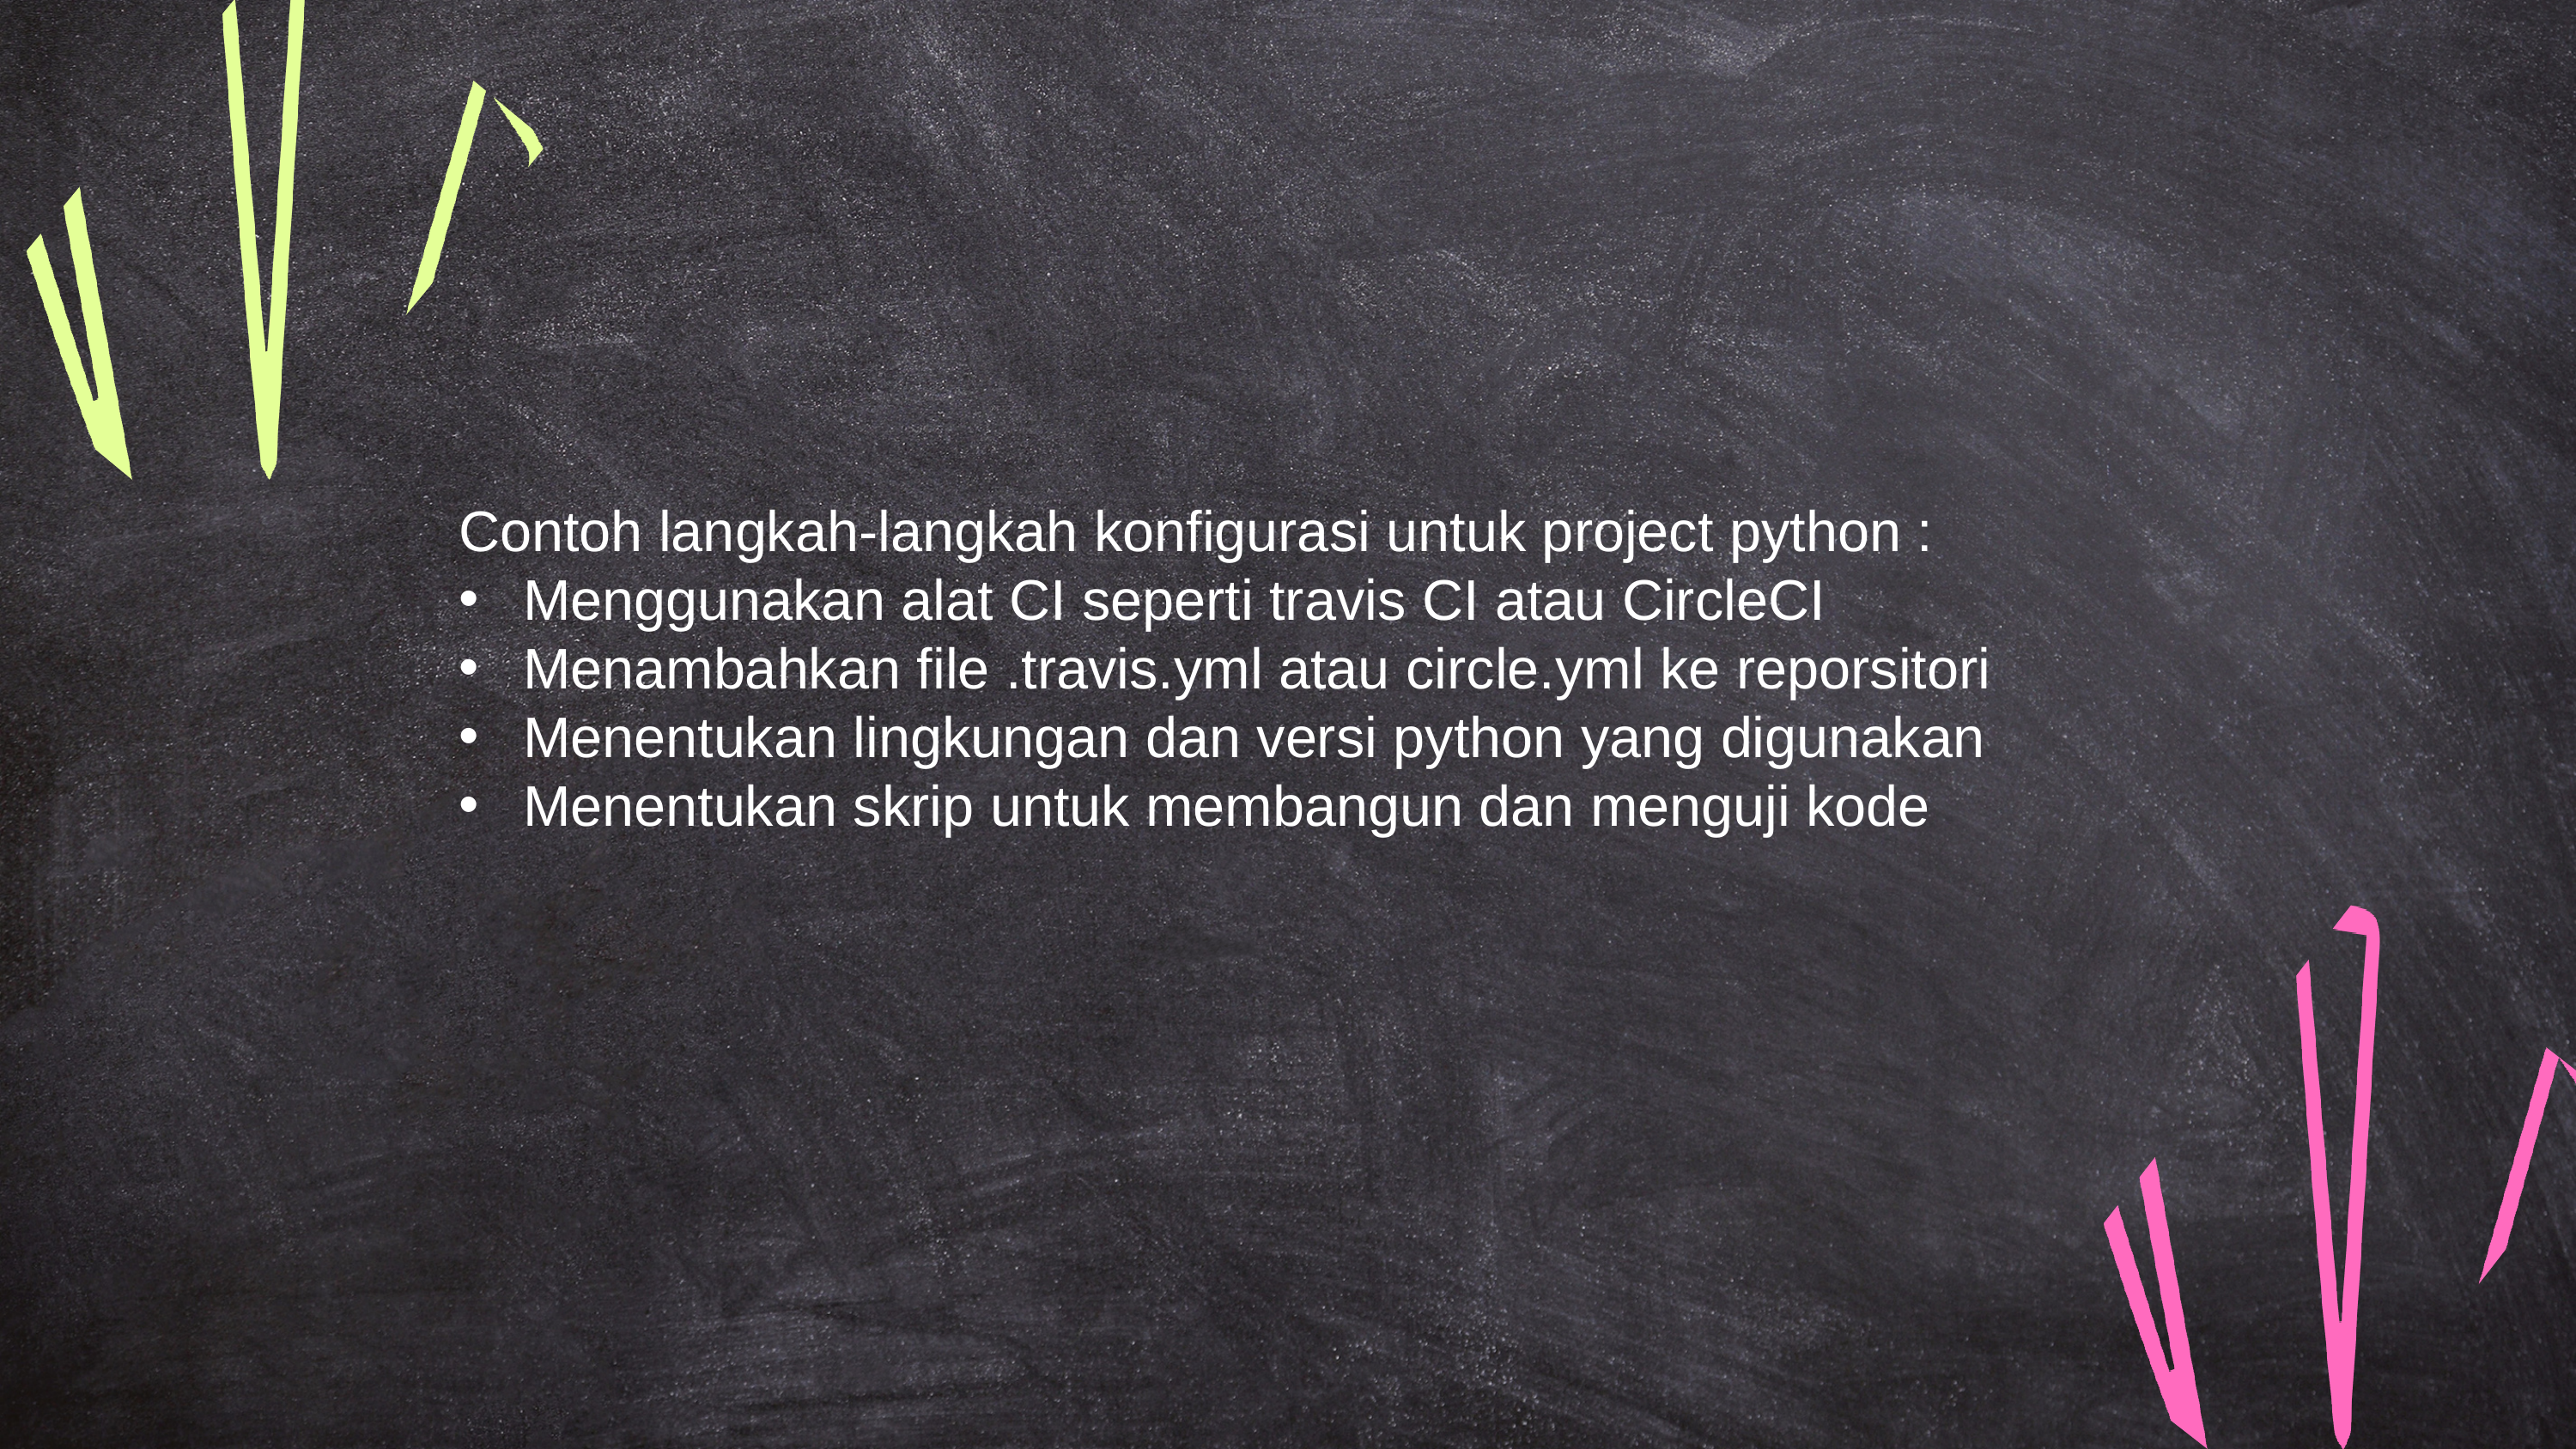

Contoh langkah-langkah konfigurasi untuk project python :
Menggunakan alat CI seperti travis CI atau CircleCI
Menambahkan file .travis.yml atau circle.yml ke reporsitori
Menentukan lingkungan dan versi python yang digunakan
Menentukan skrip untuk membangun dan menguji kode